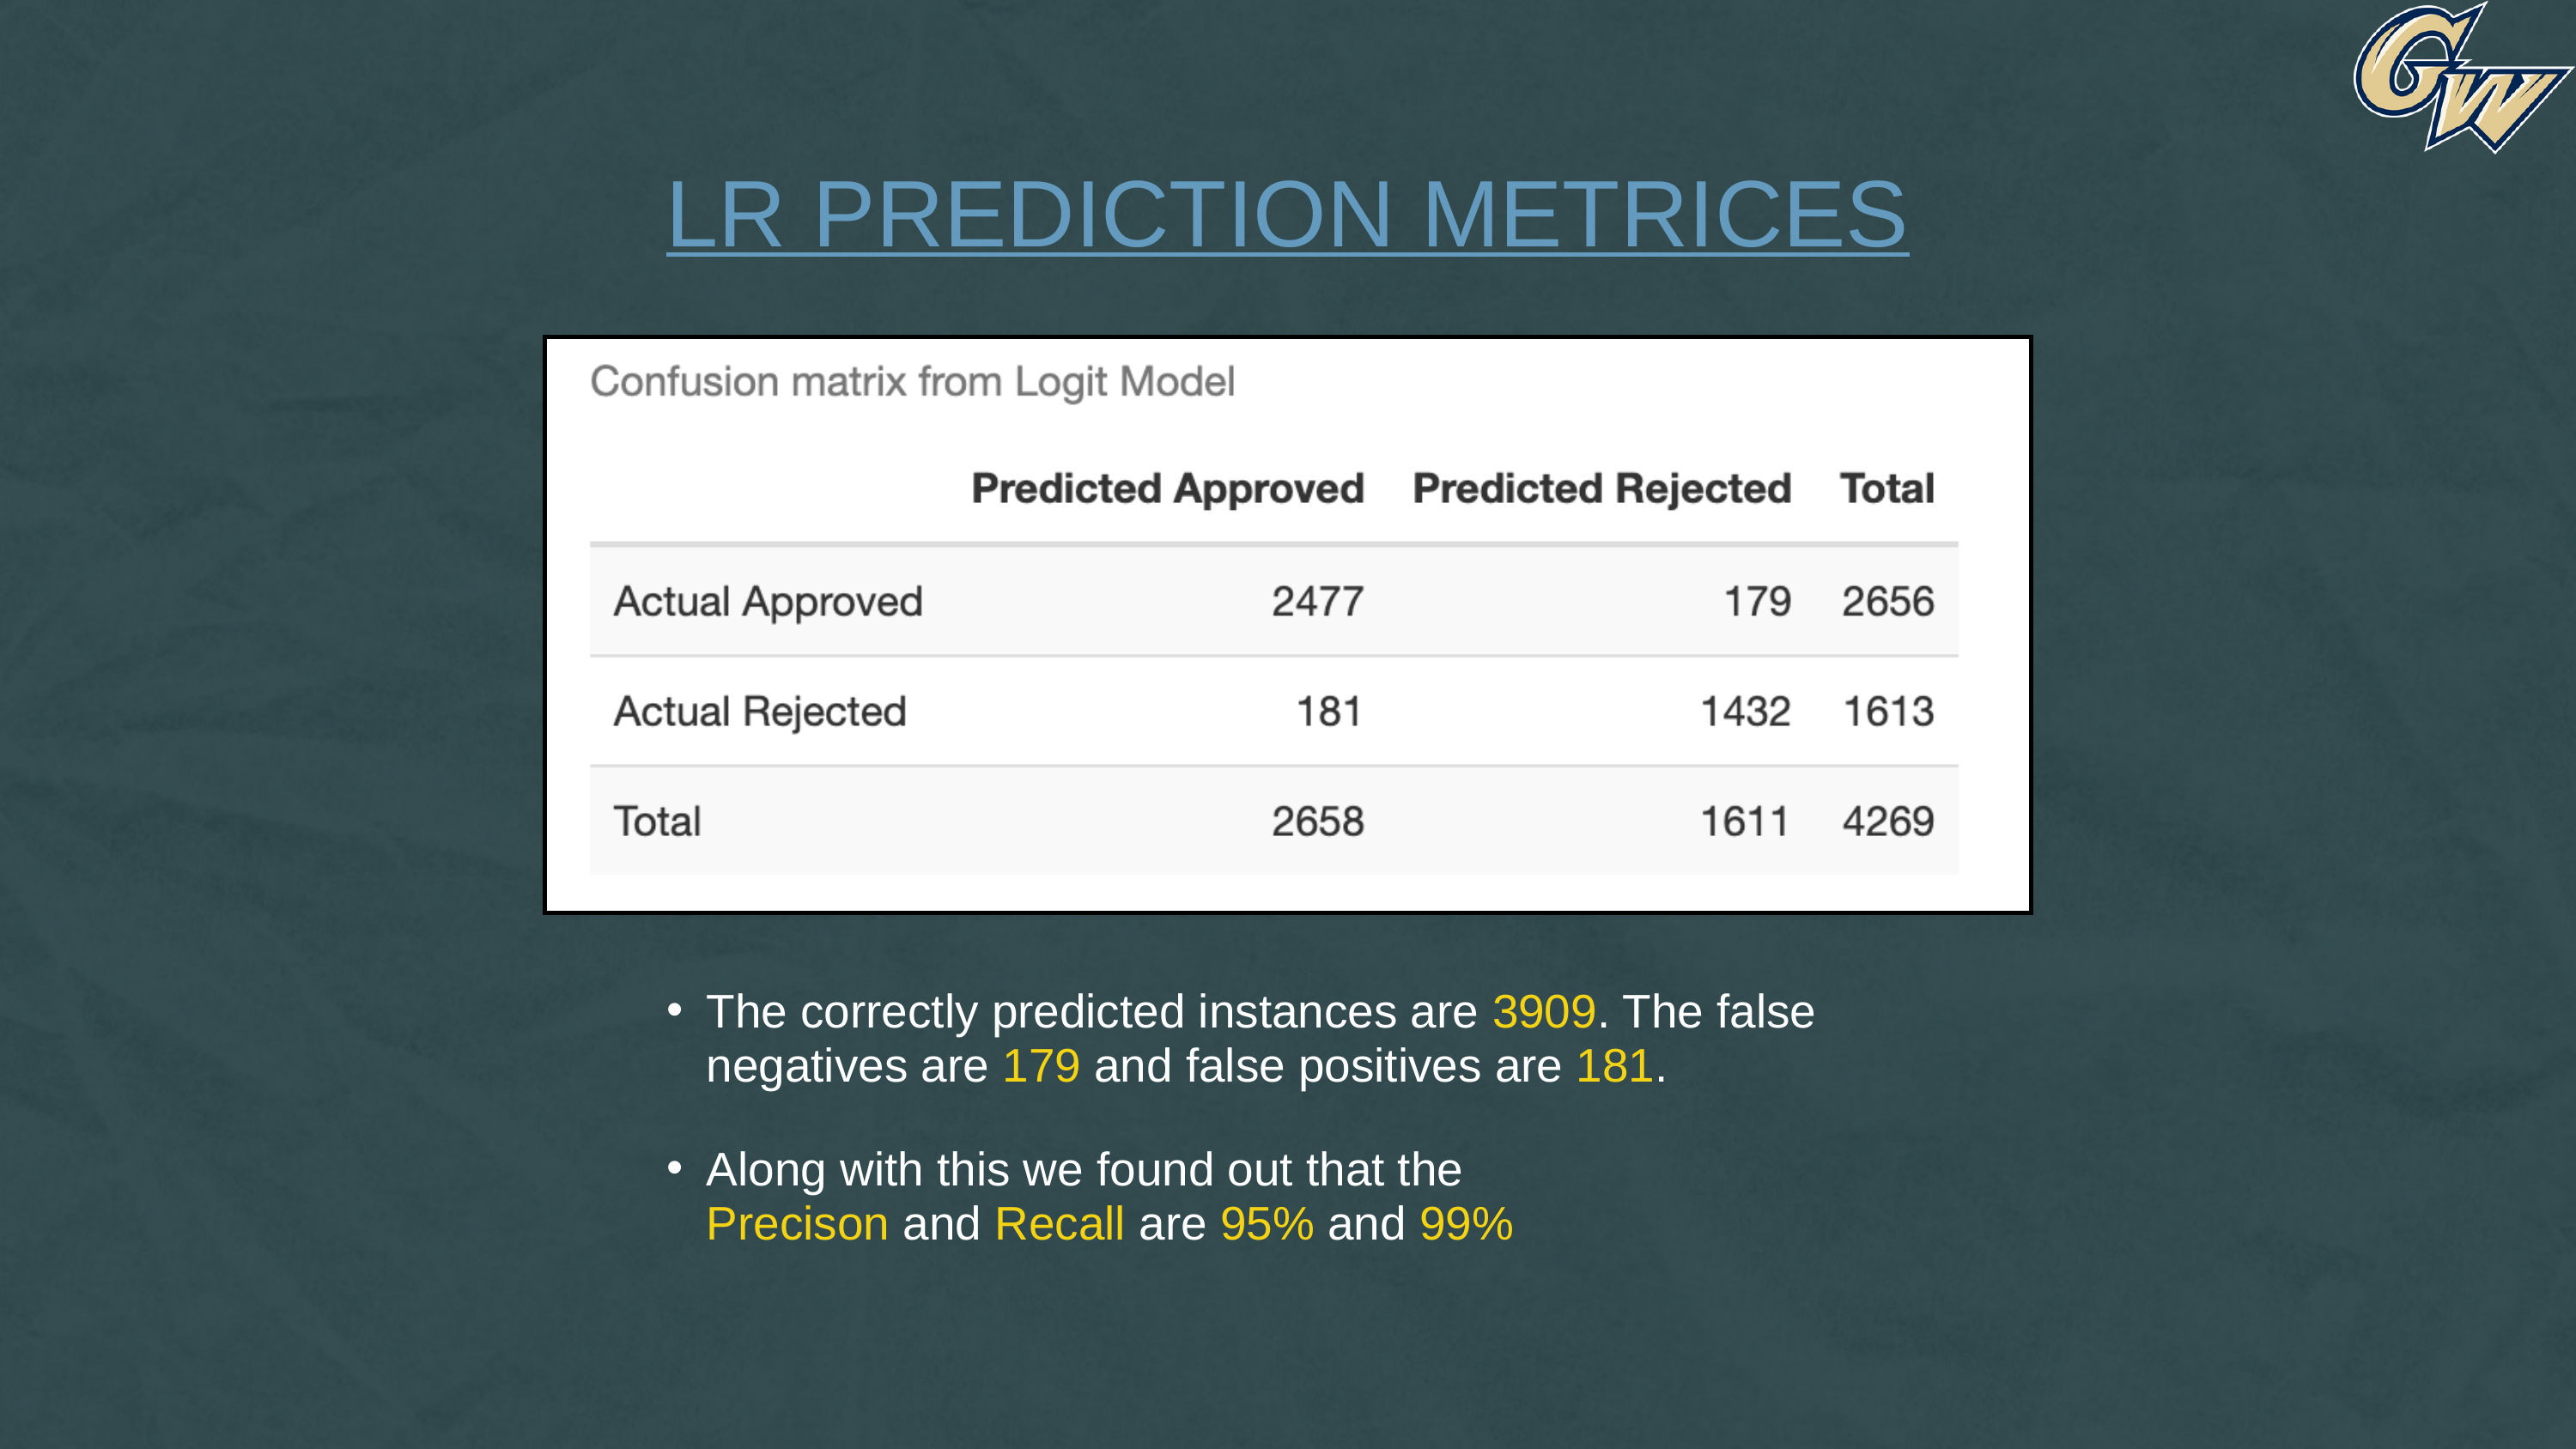

LR PREDICTION METRICES

The correctly predicted instances are 3909. The false negatives are 179 and false positives are 181.
Along with this we found out that the Precison and Recall are 95% and 99%